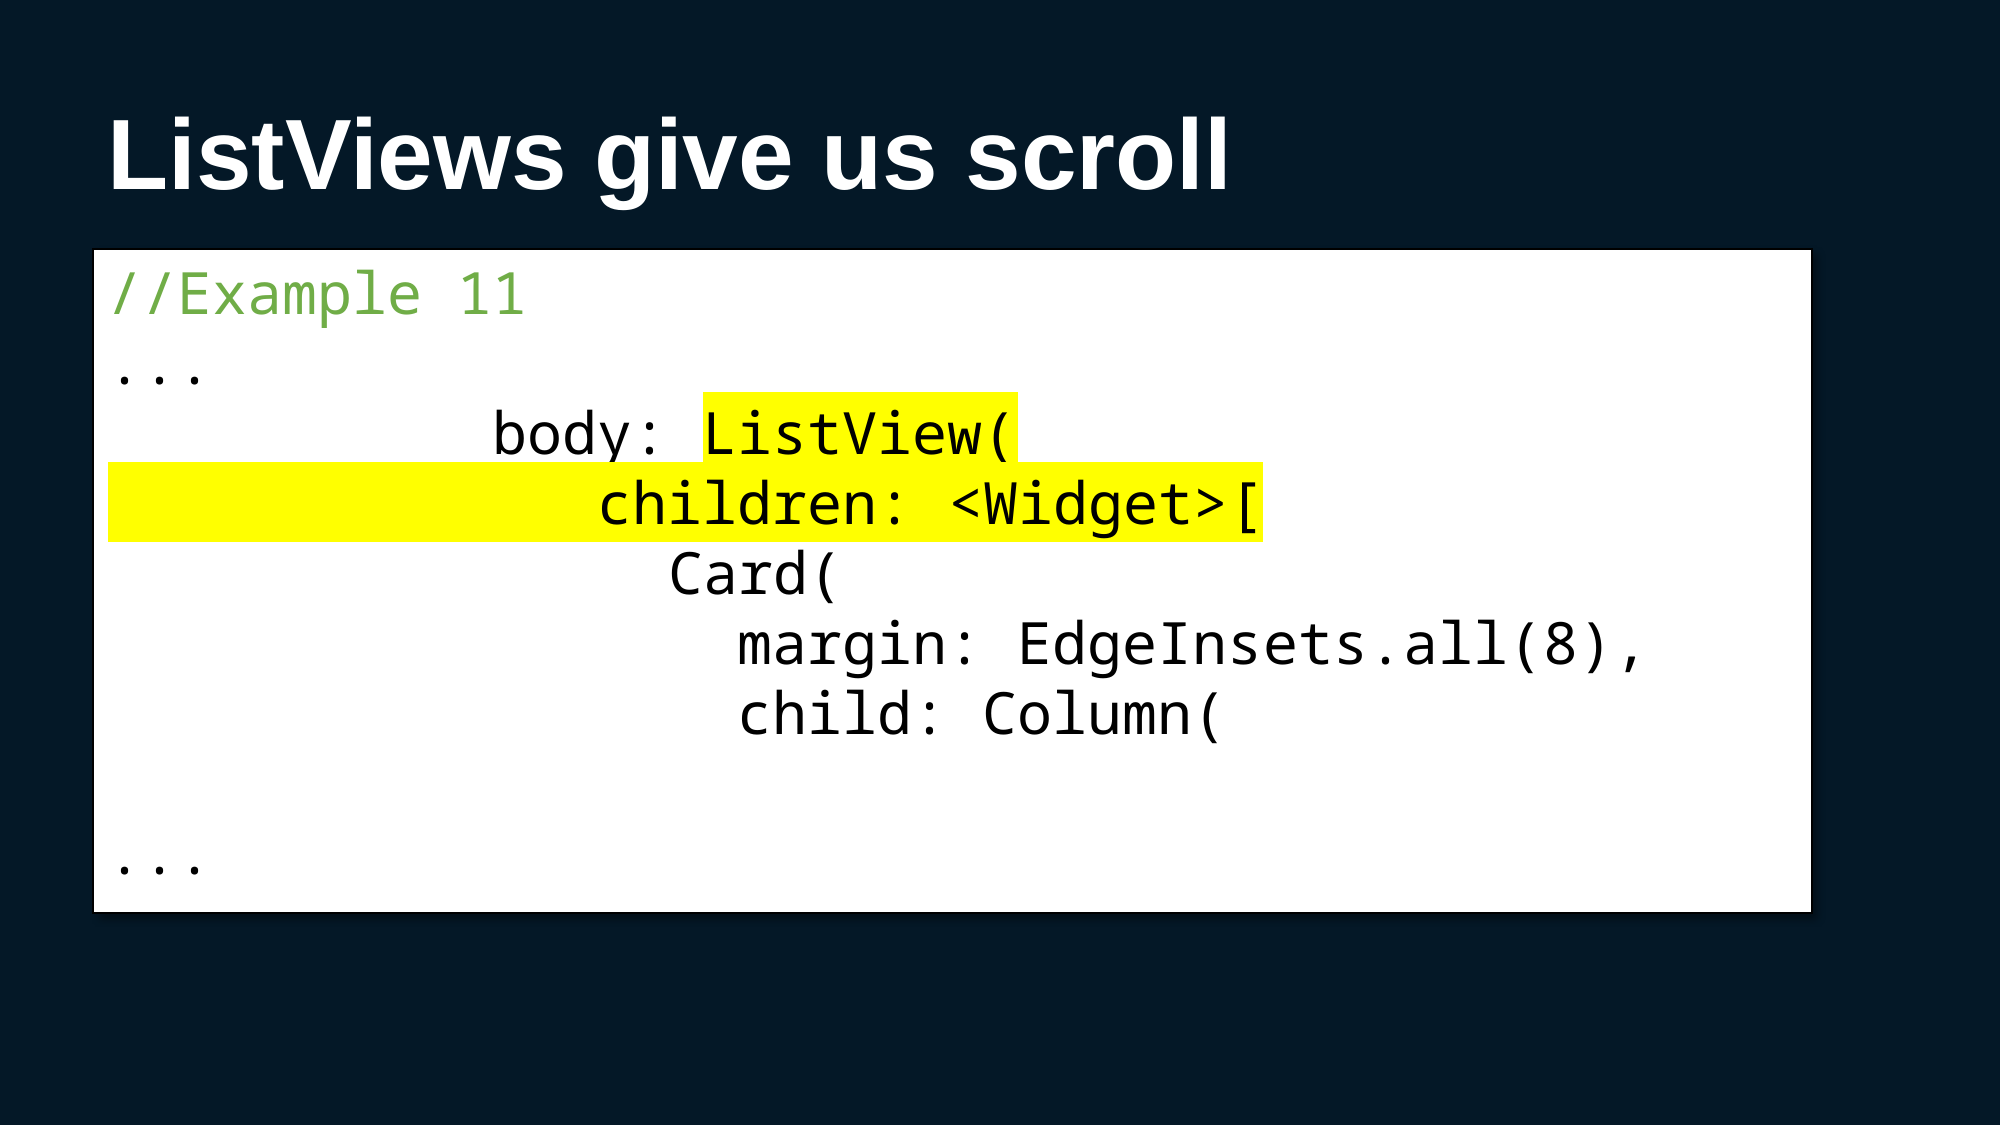

ListViews give us scroll
//Example 11
...
           body: ListView(
              children: <Widget>[
                Card(
                  margin: EdgeInsets.all(8),
                  child: Column(

...